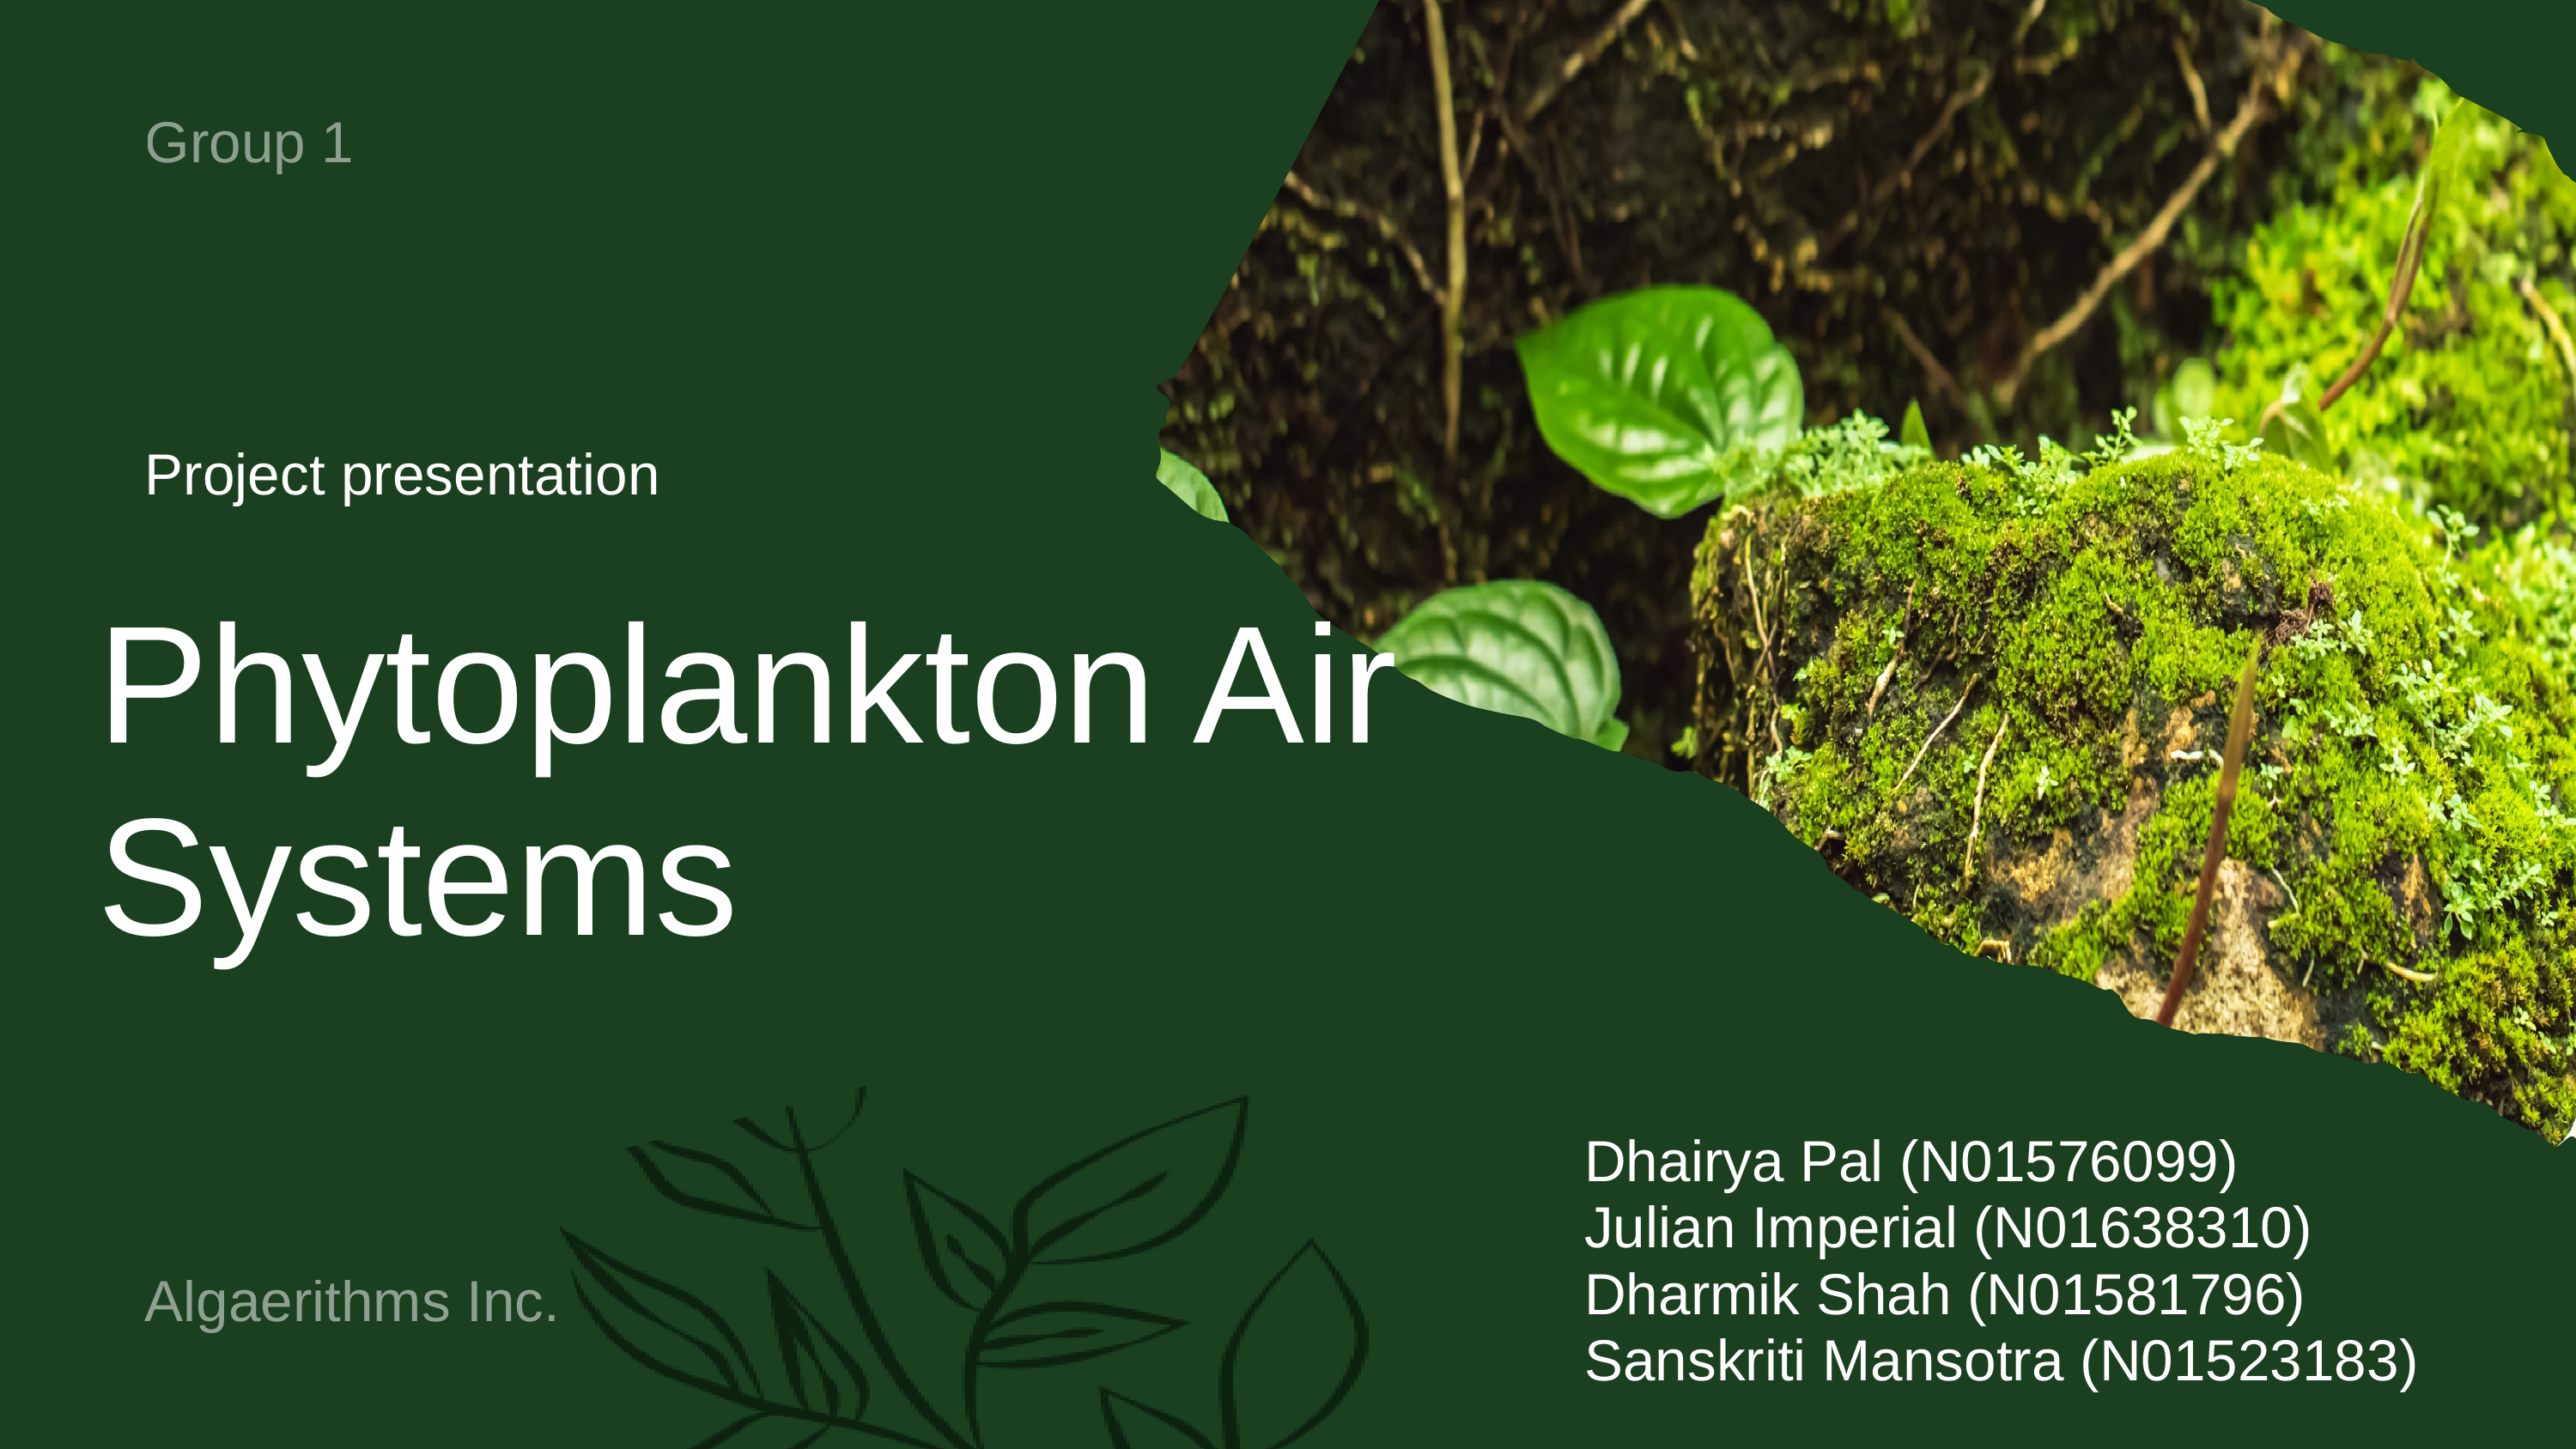

Group 1
Project presentation
Phytoplankton Air Systems

Dhairya Pal (N01576099)
Julian Imperial (N01638310)
Dharmik Shah (N01581796)
Sanskriti Mansotra (N01523183)
Algaerithms Inc.